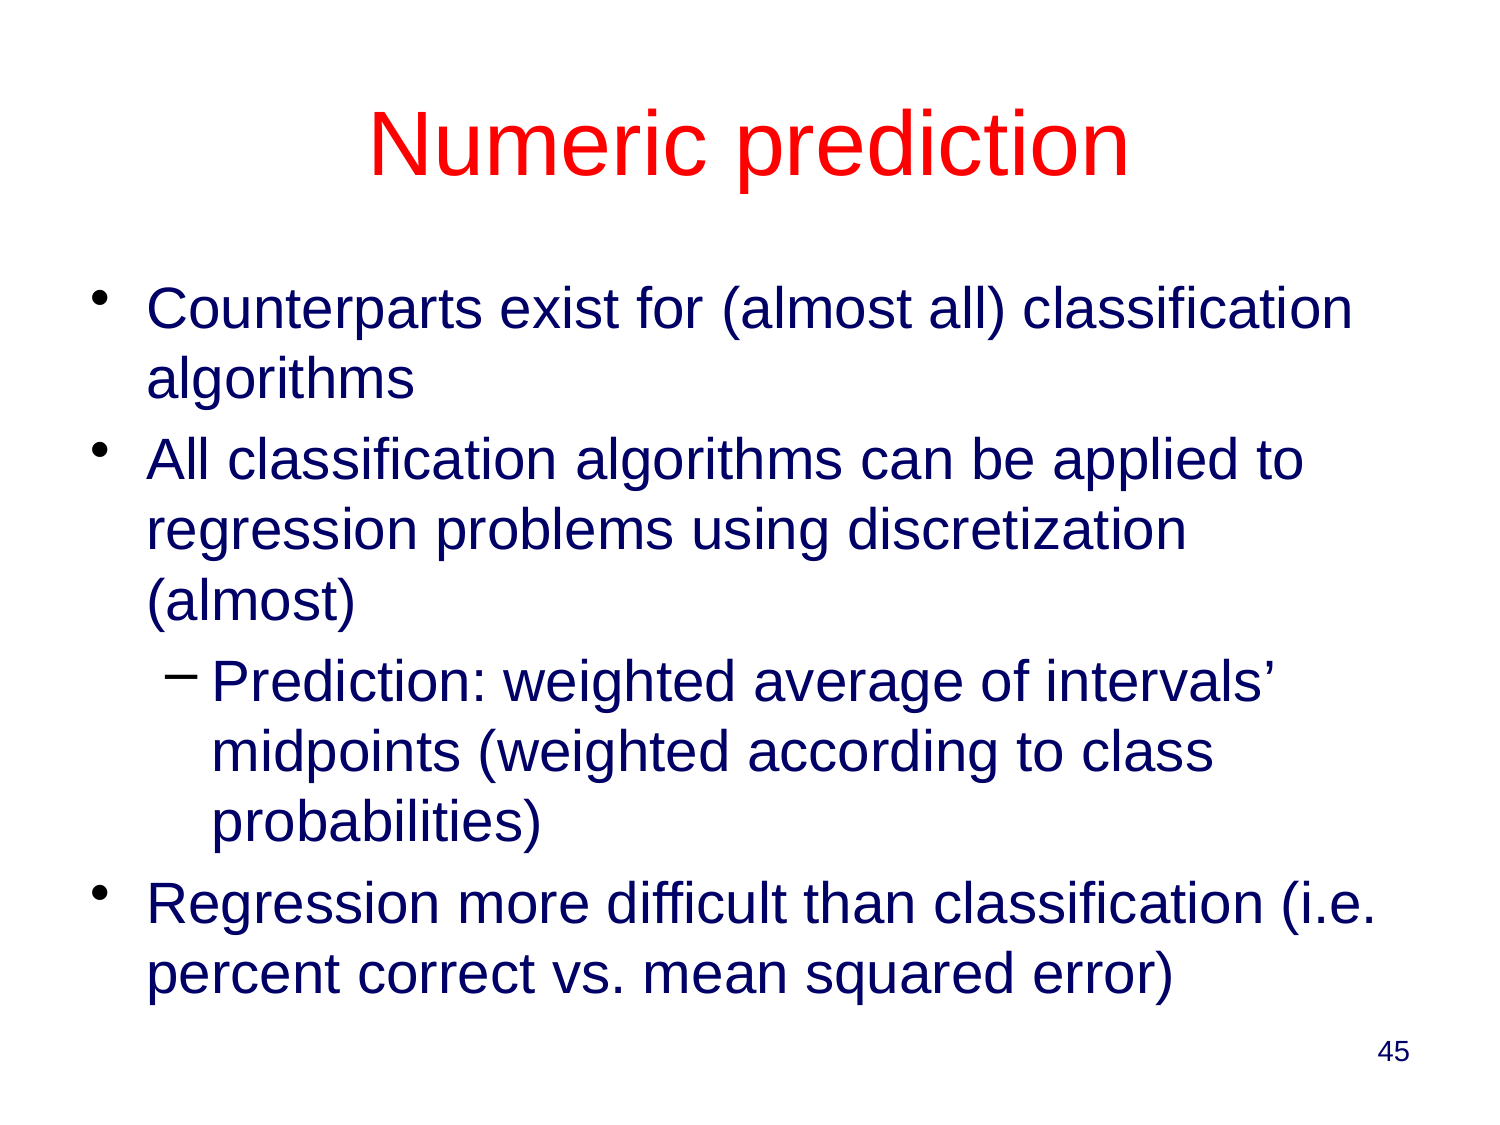

Numeric prediction
Counterparts exist for (almost all) classification algorithms
All classification algorithms can be applied to regression problems using discretization (almost)
Prediction: weighted average of intervals’ midpoints (weighted according to class probabilities)
Regression more difficult than classification (i.e. percent correct vs. mean squared error)
45